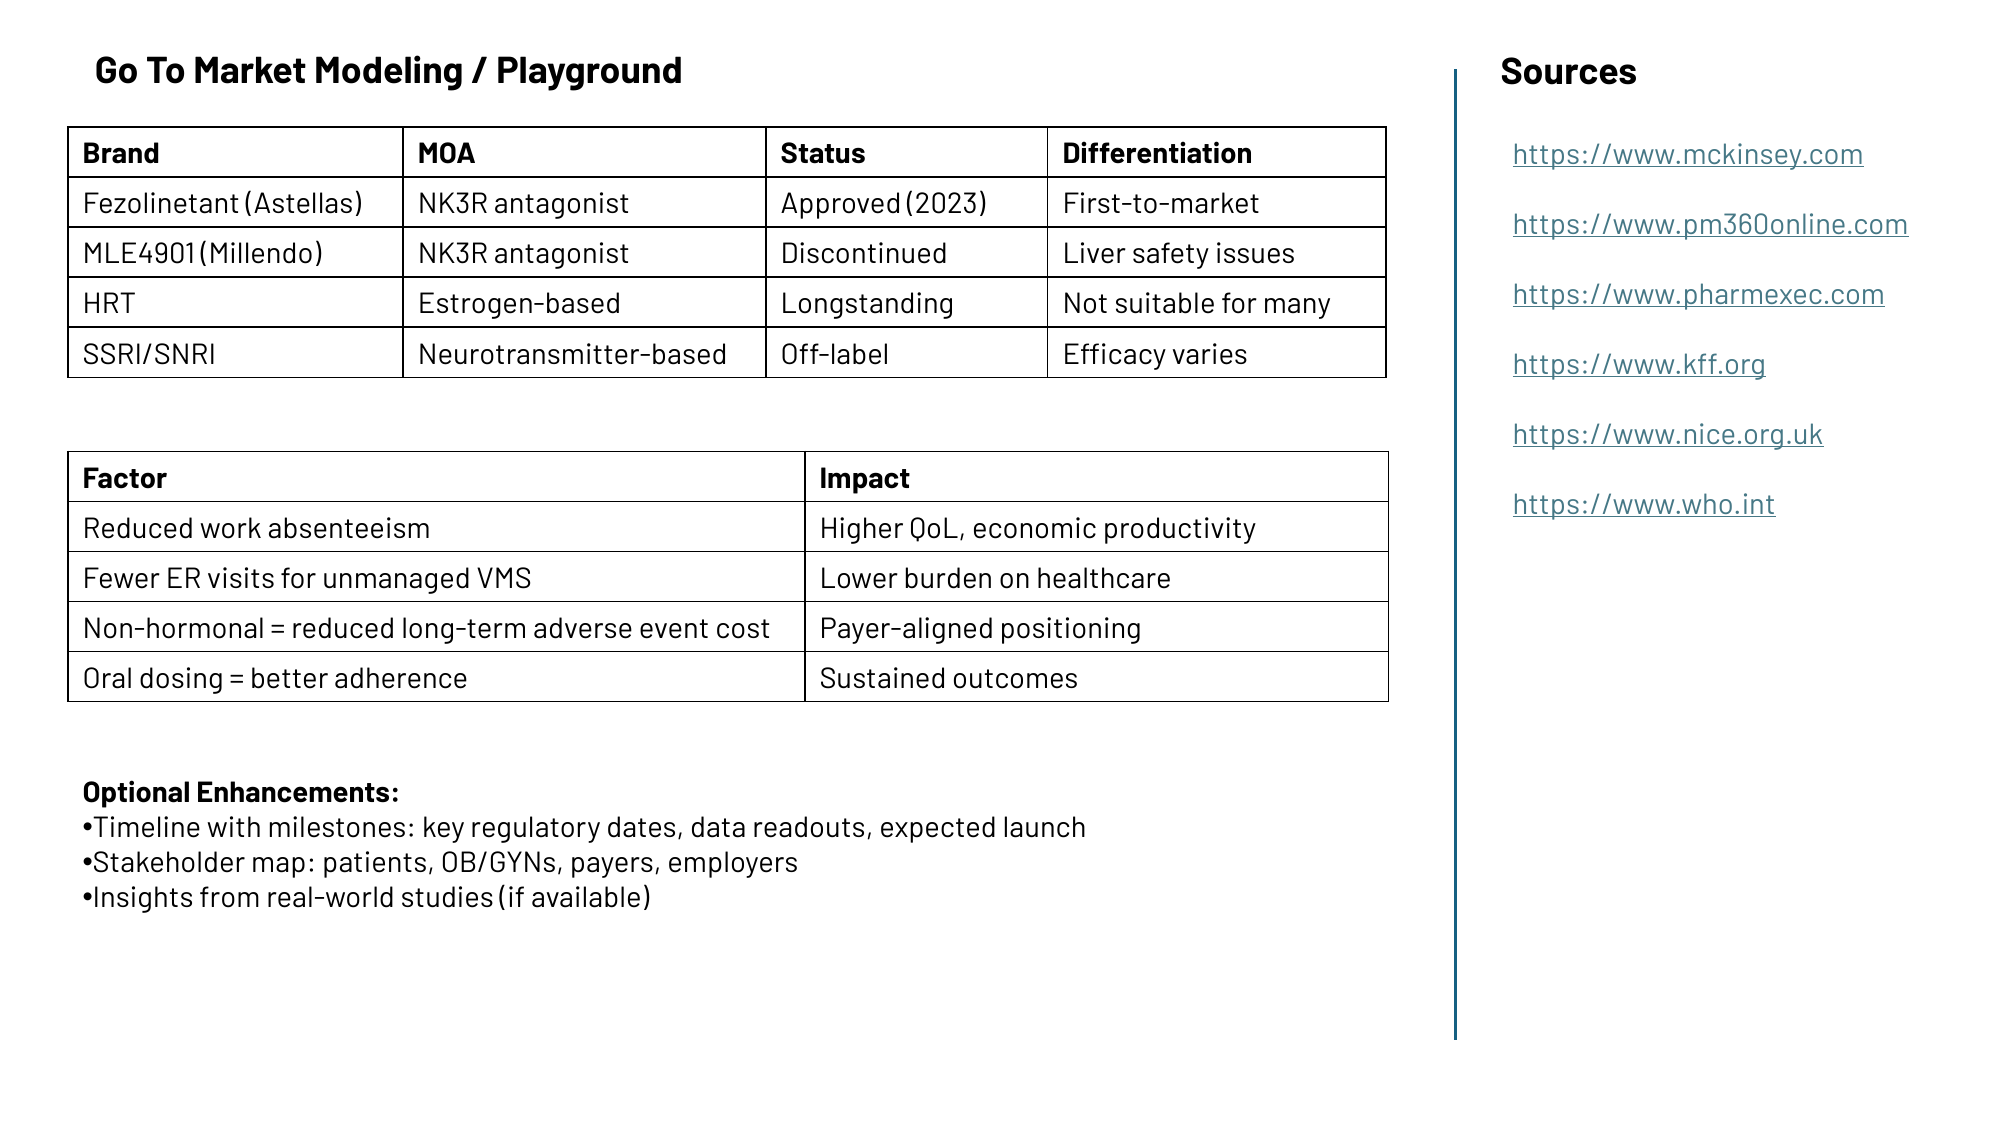

Go To Market Modeling / Playground
Sources
| Brand | MOA | Status | Differentiation |
| --- | --- | --- | --- |
| Fezolinetant (Astellas) | NK3R antagonist | Approved (2023) | First-to-market |
| MLE4901 (Millendo) | NK3R antagonist | Discontinued | Liver safety issues |
| HRT | Estrogen-based | Longstanding | Not suitable for many |
| SSRI/SNRI | Neurotransmitter-based | Off-label | Efficacy varies |
https://www.mckinsey.com

https://www.pm360online.com

https://www.pharmexec.com

https://www.kff.org

https://www.nice.org.uk

https://www.who.int

| Factor | Impact |
| --- | --- |
| Reduced work absenteeism | Higher QoL, economic productivity |
| Fewer ER visits for unmanaged VMS | Lower burden on healthcare |
| Non-hormonal = reduced long-term adverse event cost | Payer-aligned positioning |
| Oral dosing = better adherence | Sustained outcomes |
Optional Enhancements:
Timeline with milestones: key regulatory dates, data readouts, expected launch
Stakeholder map: patients, OB/GYNs, payers, employers
Insights from real-world studies (if available)